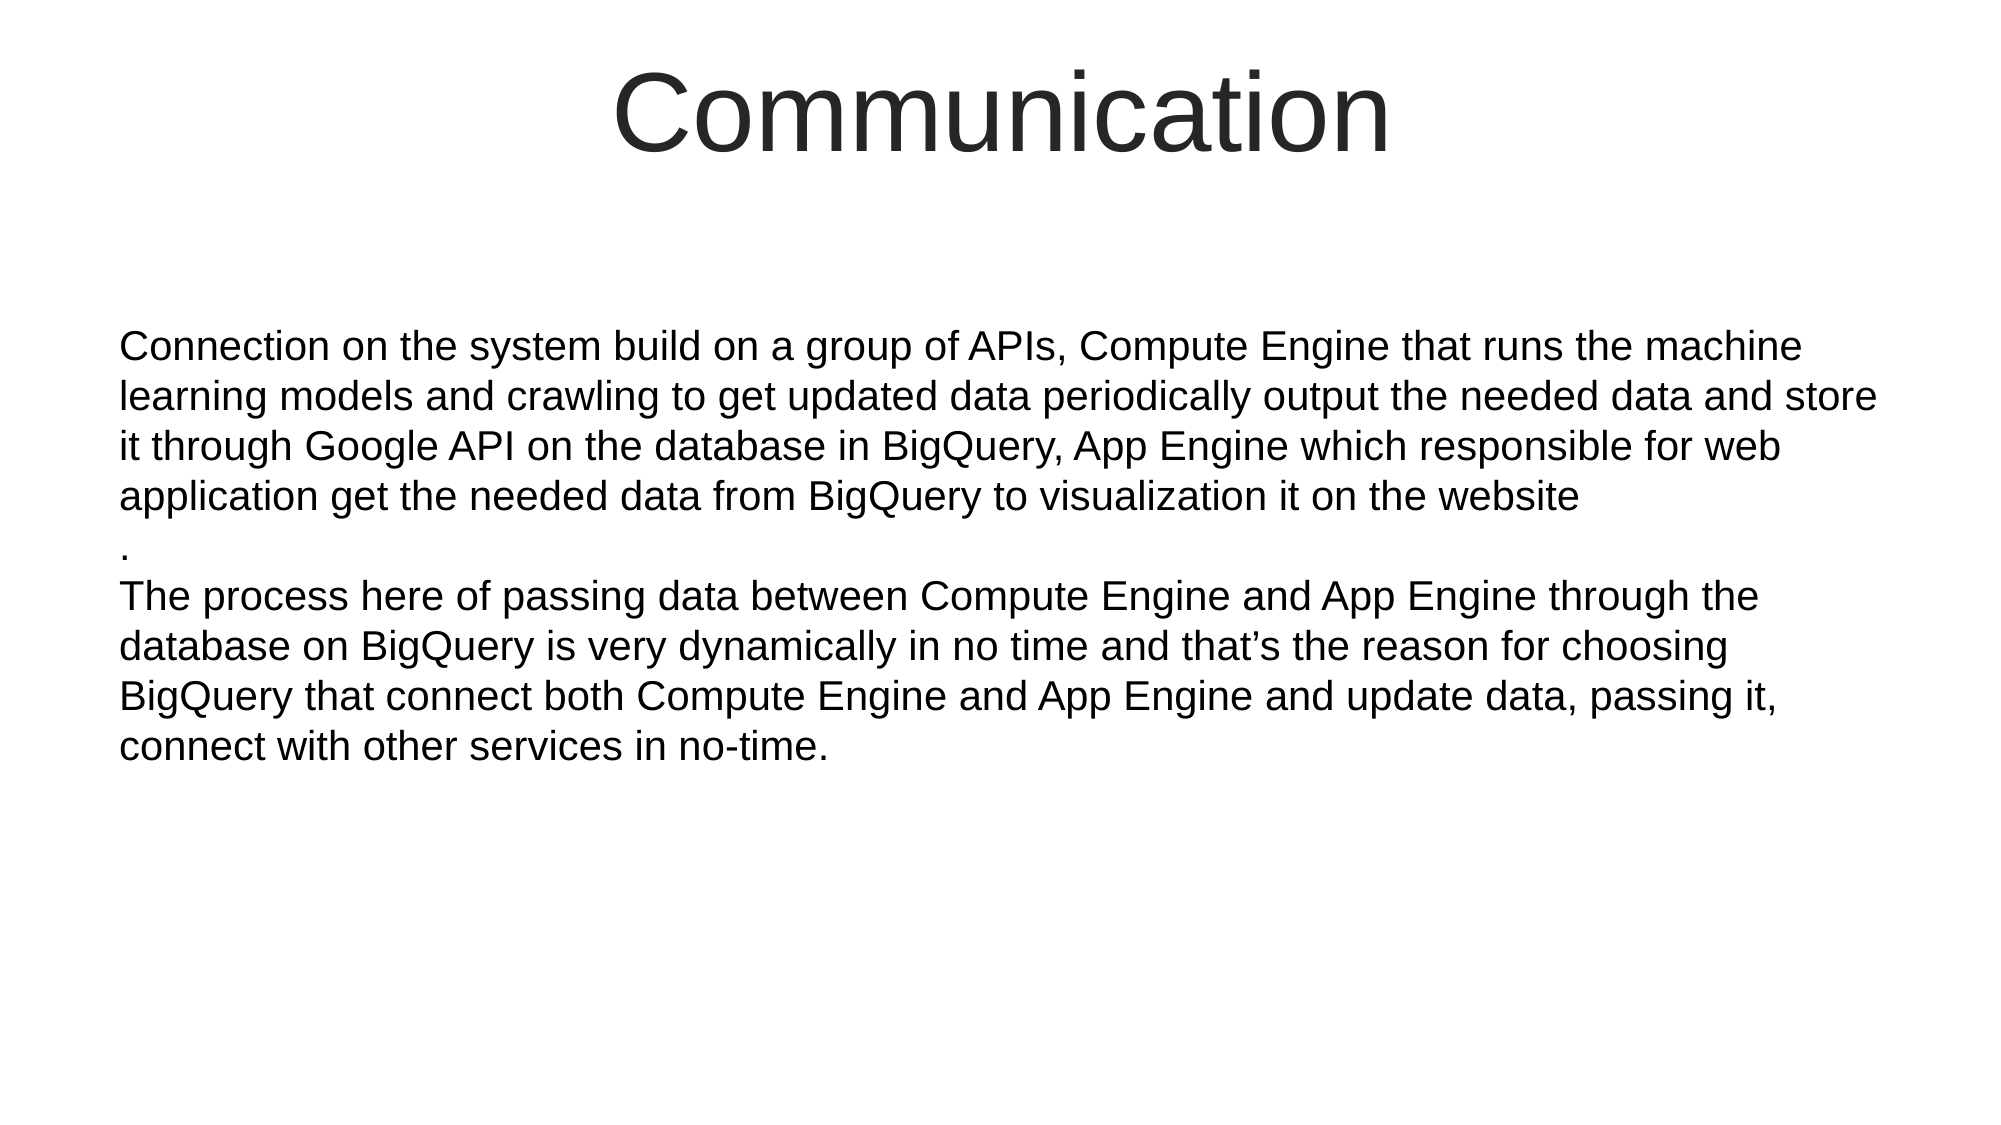

Communication
Connection on the system build on a group of APIs, Compute Engine that runs the machine learning models and crawling to get updated data periodically output the needed data and store it through Google API on the database in BigQuery, App Engine which responsible for web application get the needed data from BigQuery to visualization it on the website
.
The process here of passing data between Compute Engine and App Engine through the database on BigQuery is very dynamically in no time and that’s the reason for choosing BigQuery that connect both Compute Engine and App Engine and update data, passing it, connect with other services in no-time.